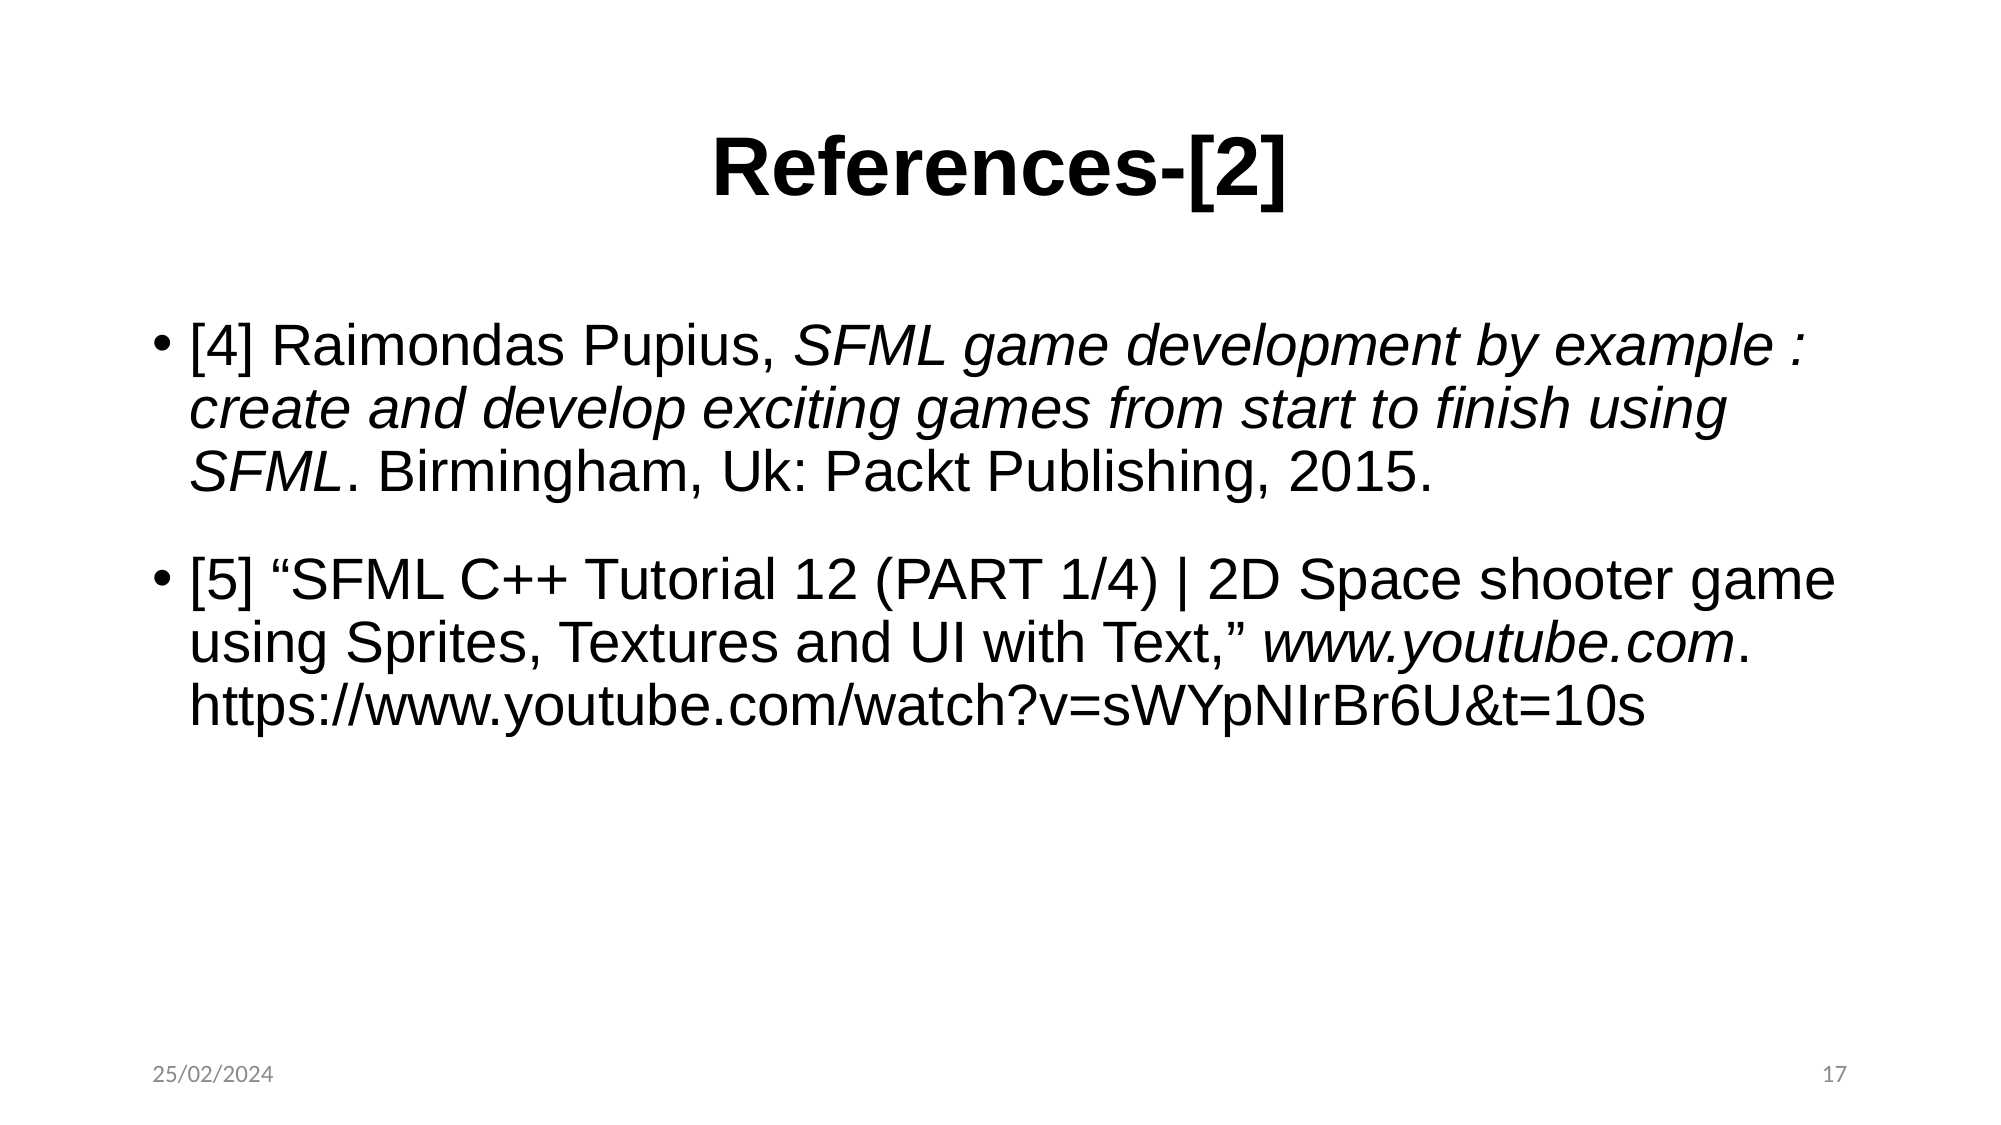

# References-[2]
[4] Raimondas Pupius, SFML game development by example : create and develop exciting games from start to finish using SFML. Birmingham, Uk: Packt Publishing, 2015.
[5] “SFML C++ Tutorial 12 (PART 1/4) | 2D Space shooter game using Sprites, Textures and UI with Text,” www.youtube.com. https://www.youtube.com/watch?v=sWYpNIrBr6U&t=10s
25/02/2024
17